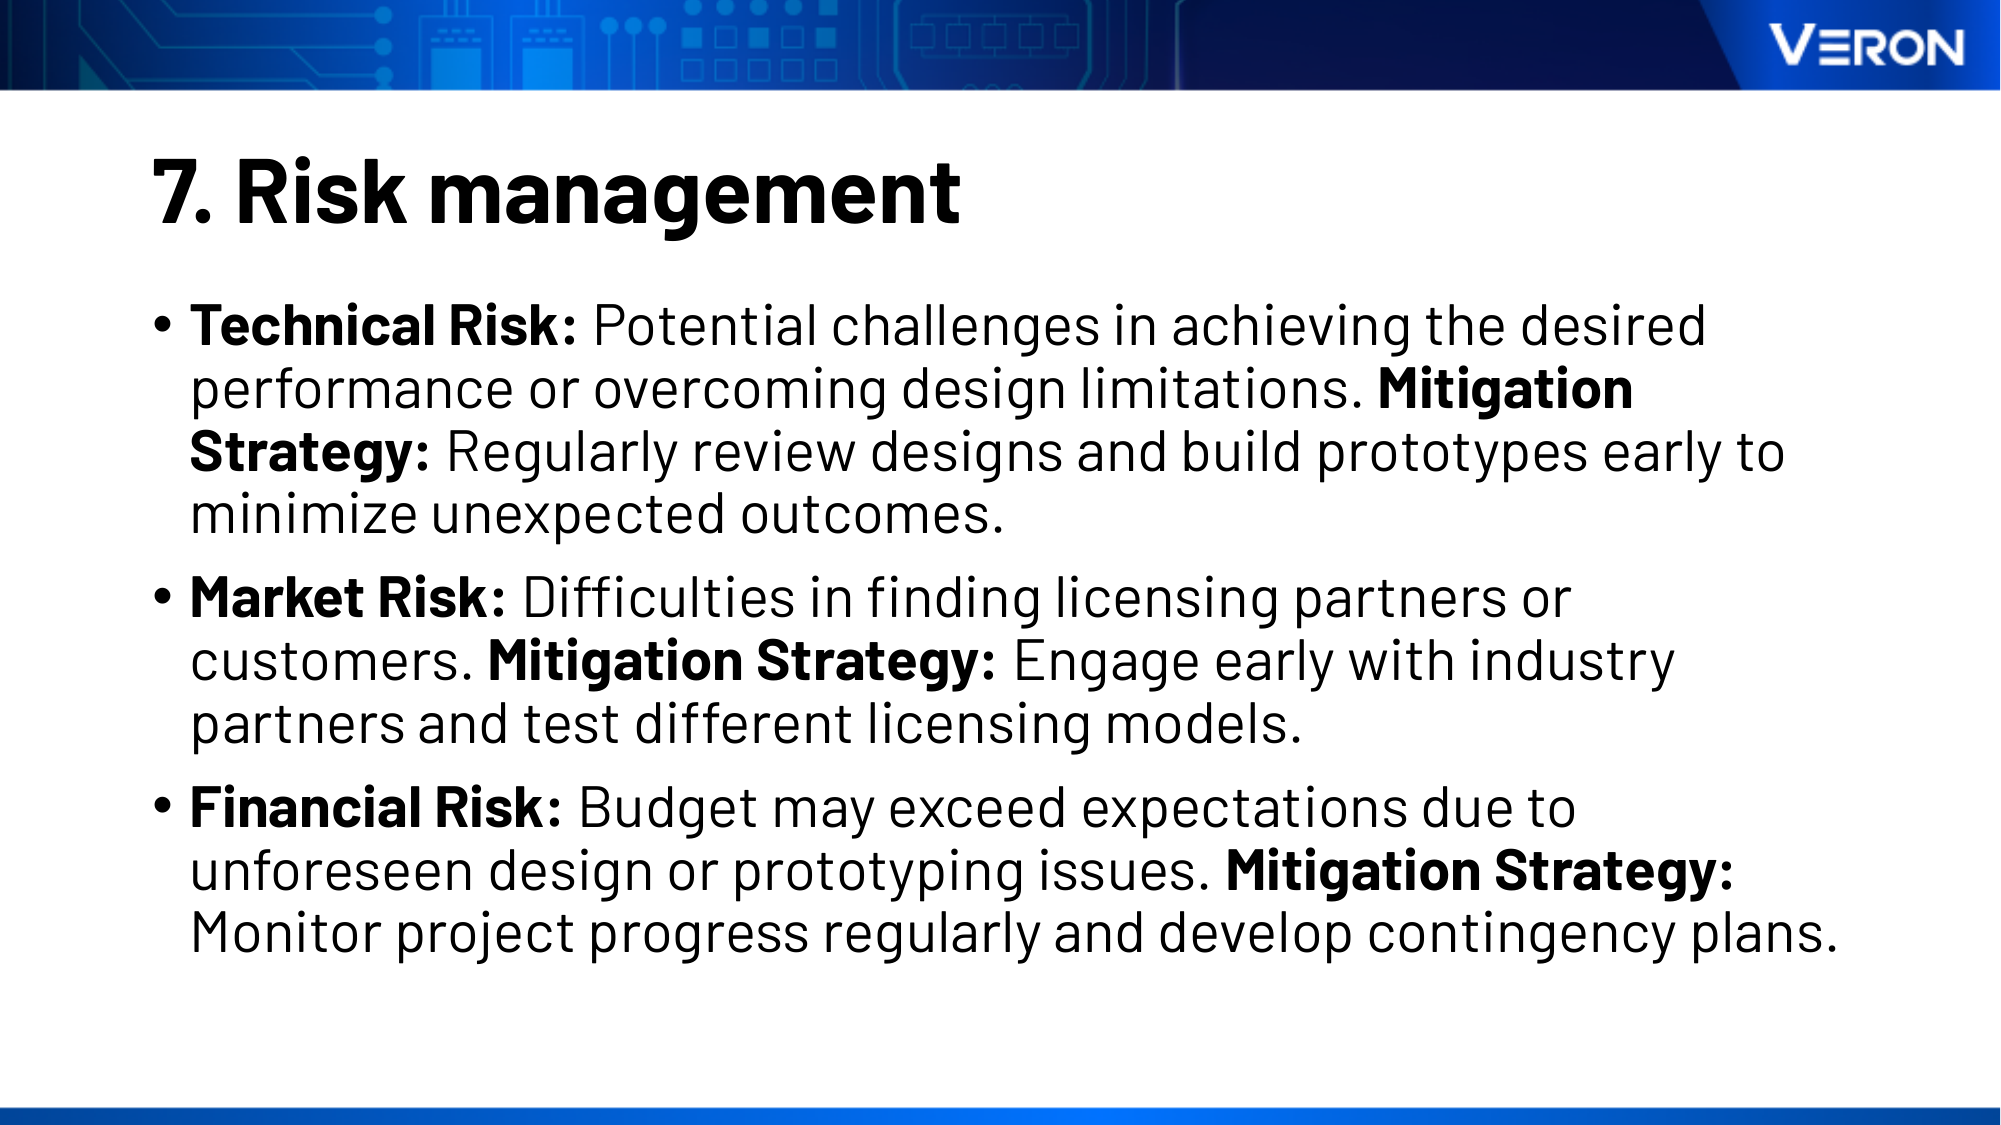

# 7. Risk management
Technical Risk: Potential challenges in achieving the desired performance or overcoming design limitations. Mitigation Strategy: Regularly review designs and build prototypes early to minimize unexpected outcomes.
Market Risk: Difficulties in finding licensing partners or customers. Mitigation Strategy: Engage early with industry partners and test different licensing models.
Financial Risk: Budget may exceed expectations due to unforeseen design or prototyping issues. Mitigation Strategy: Monitor project progress regularly and develop contingency plans.